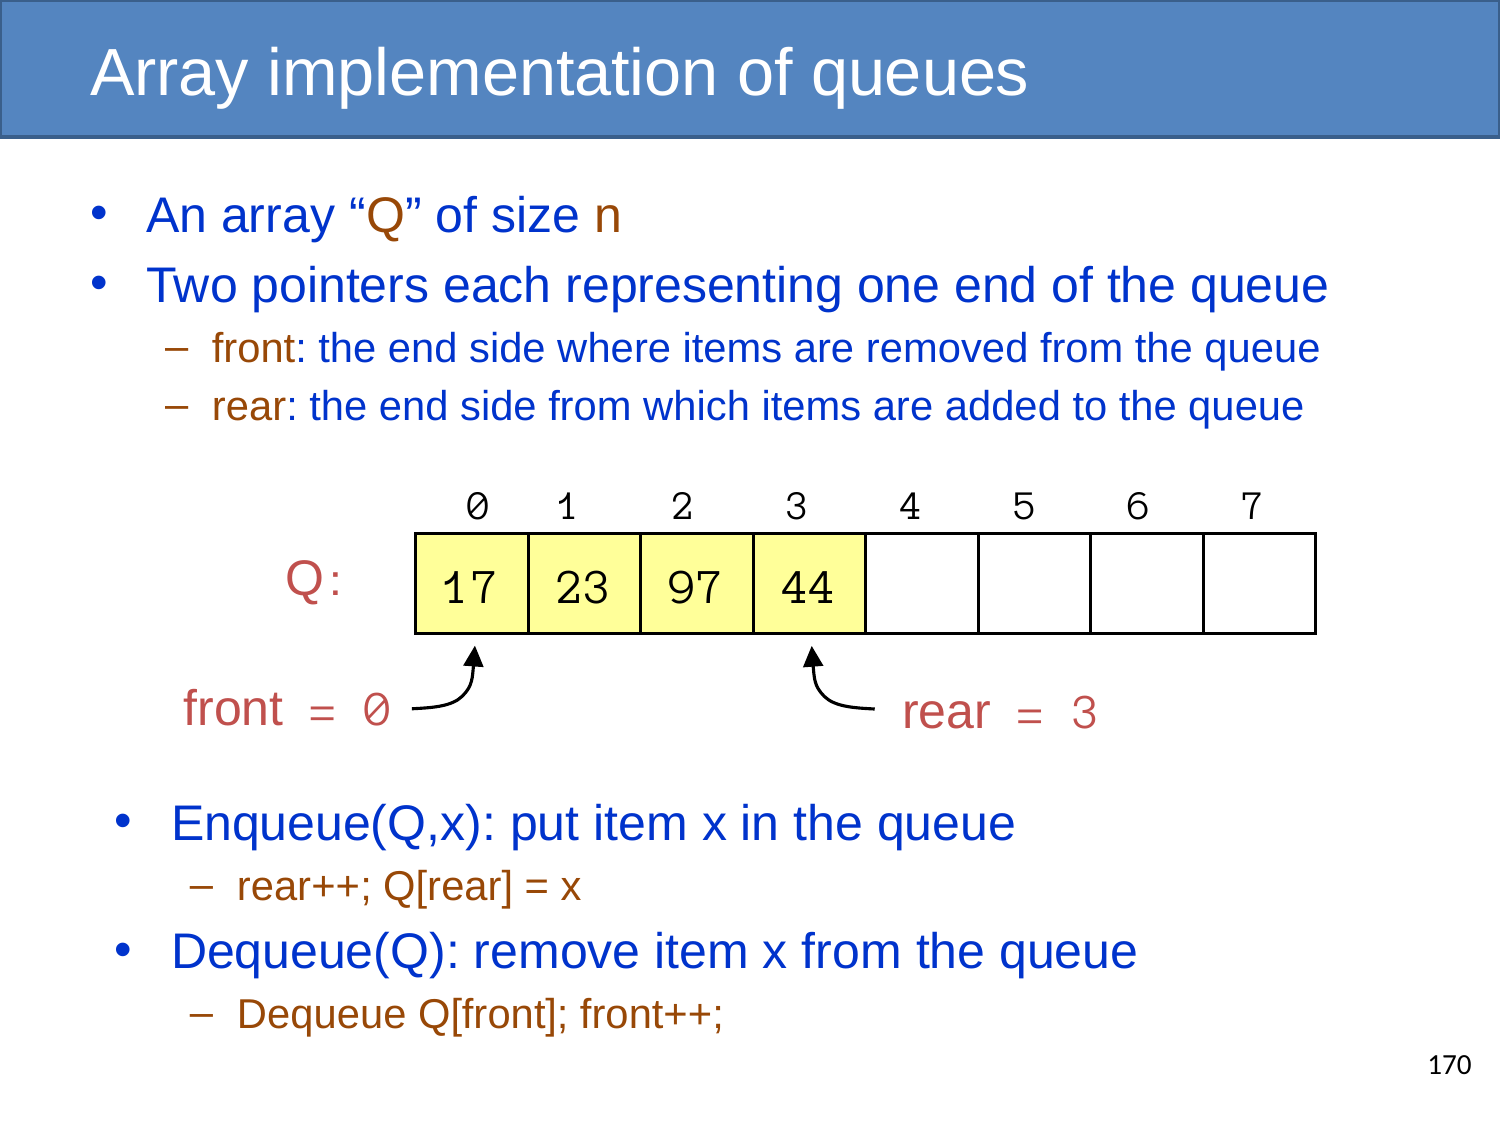

# Array implementation of queues
An array “Q” of size n
Two pointers each representing one end of the queue
front: the end side where items are removed from the queue
rear: the end side from which items are added to the queue
0   1    2    3    4    5    6    7
17
23
97
44

Q:

front = 0

rear = 3
Enqueue(Q,x): put item x in the queue
rear++; Q[rear] = x
Dequeue(Q): remove item x from the queue
Dequeue Q[front]; front++;
170